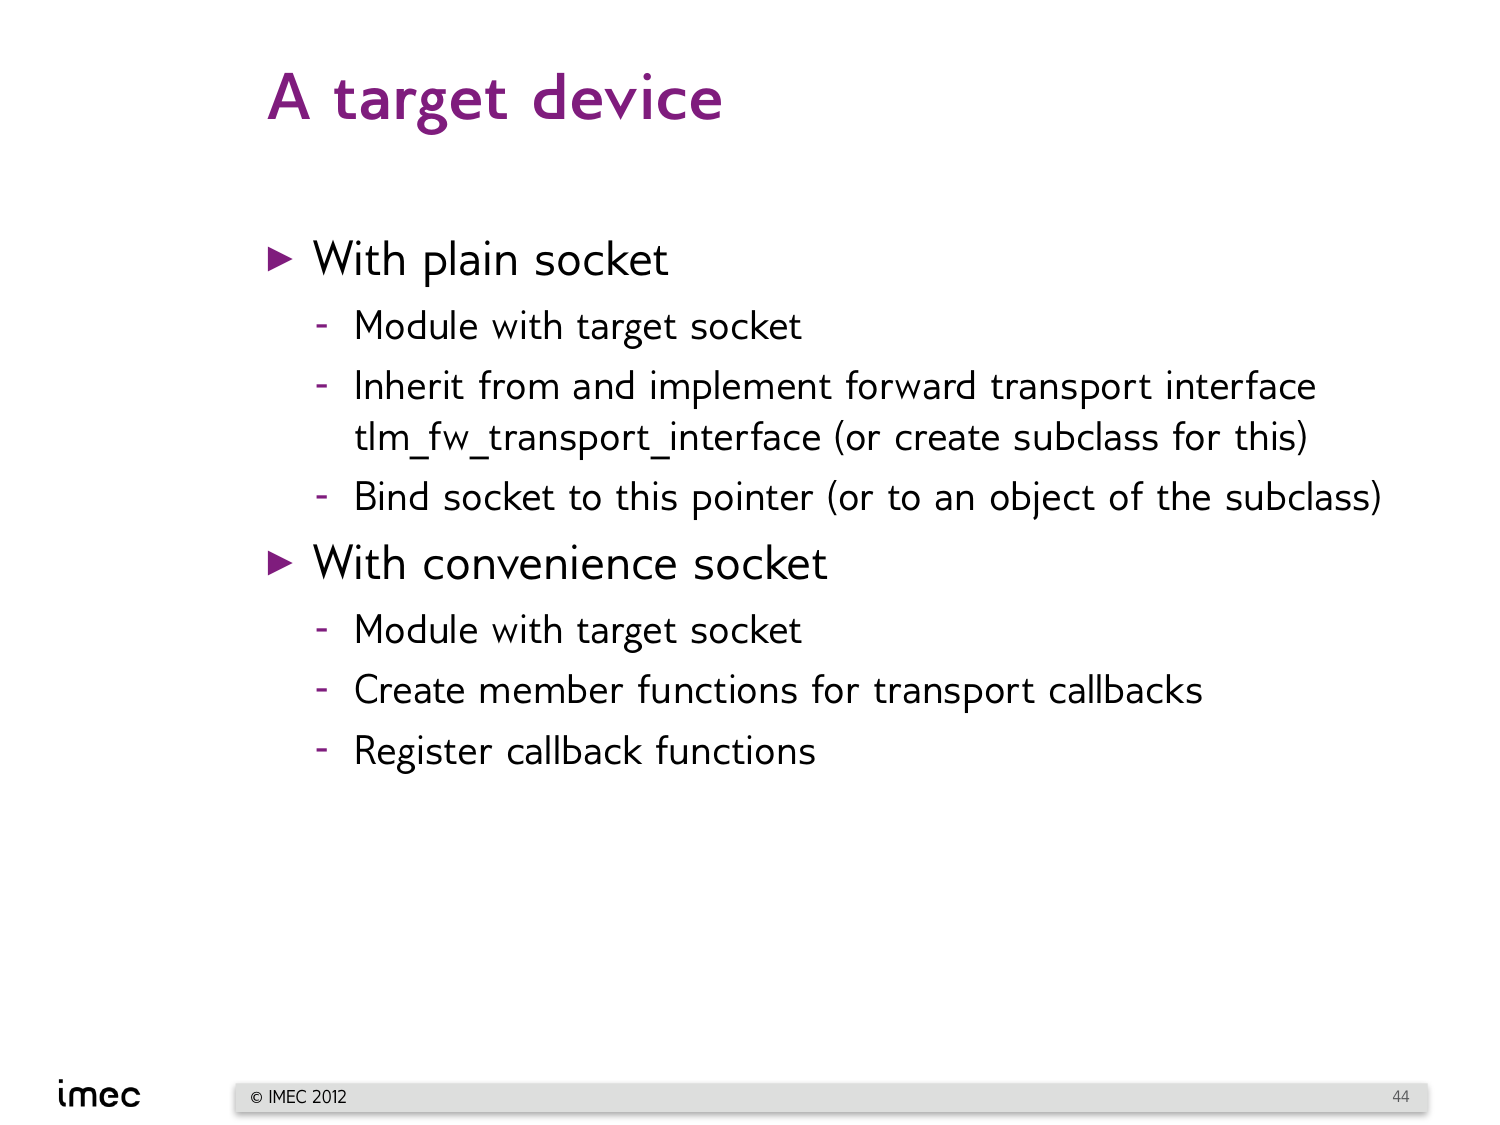

# A target device
With plain socket
Module with target socket
Inherit from and implement forward transport interface tlm_fw_transport_interface (or create subclass for this)
Bind socket to this pointer (or to an object of the subclass)
With convenience socket
Module with target socket
Create member functions for transport callbacks
Register callback functions